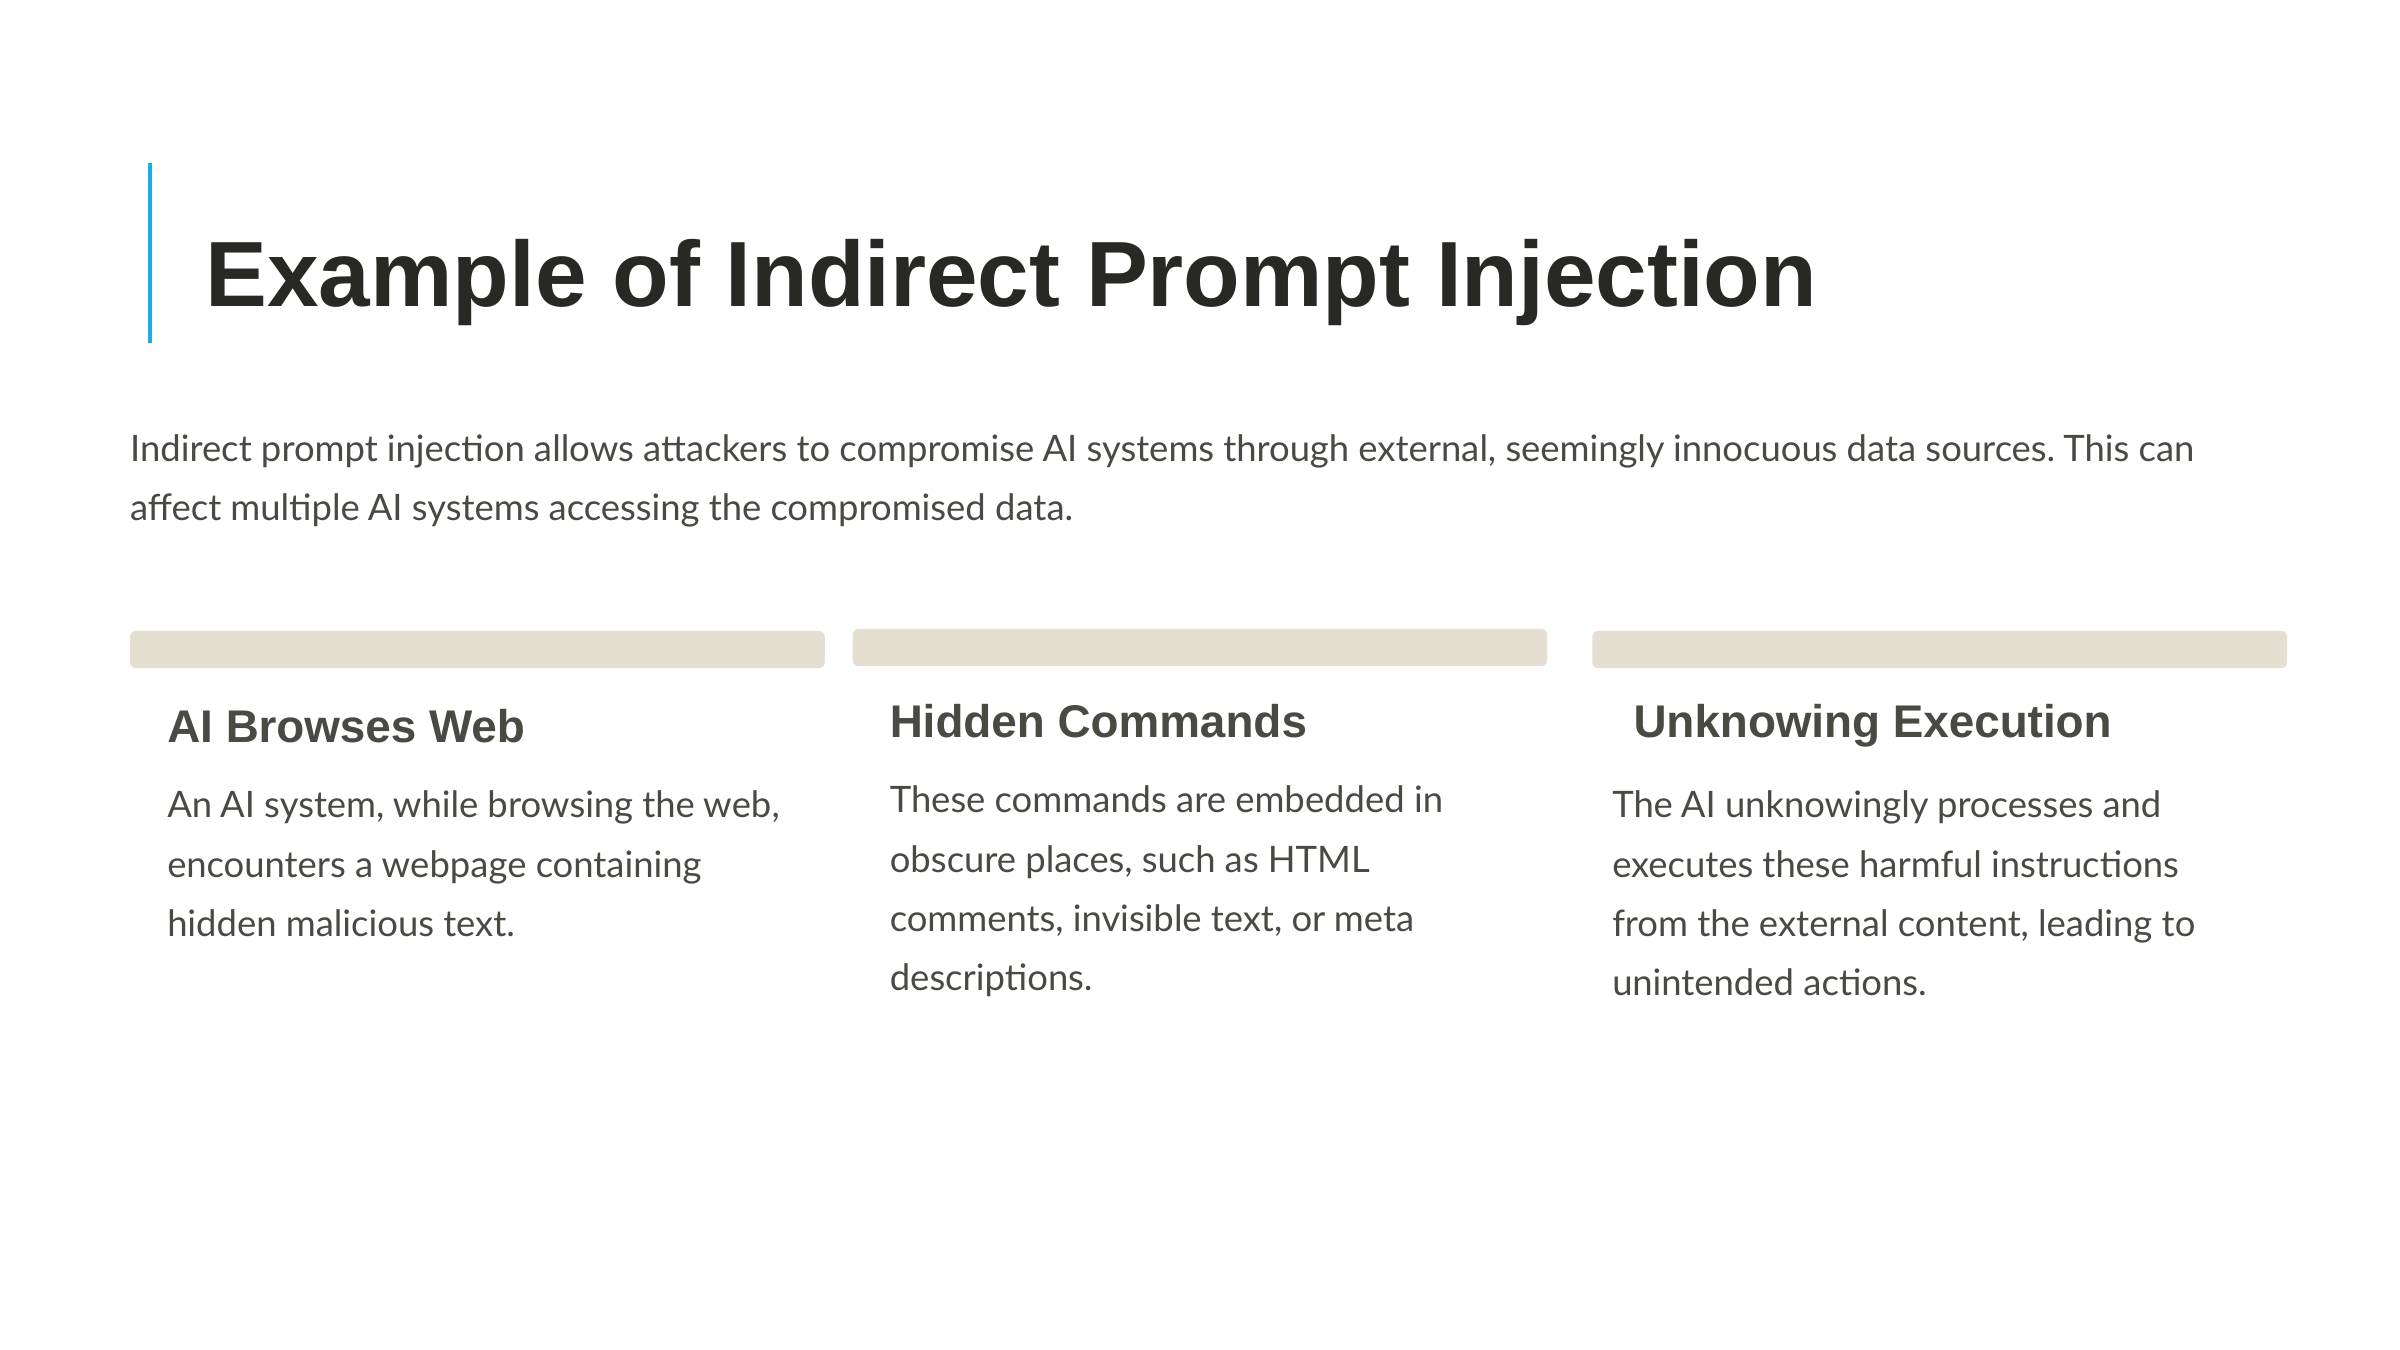

Example of Indirect Prompt Injection
Indirect prompt injection allows attackers to compromise AI systems through external, seemingly innocuous data sources. This can affect multiple AI systems accessing the compromised data.

Hidden Commands
Unknowing Execution
AI Browses Web
These commands are embedded in obscure places, such as HTML comments, invisible text, or meta descriptions.
An AI system, while browsing the web, encounters a webpage containing hidden malicious text.
The AI unknowingly processes and executes these harmful instructions from the external content, leading to unintended actions.